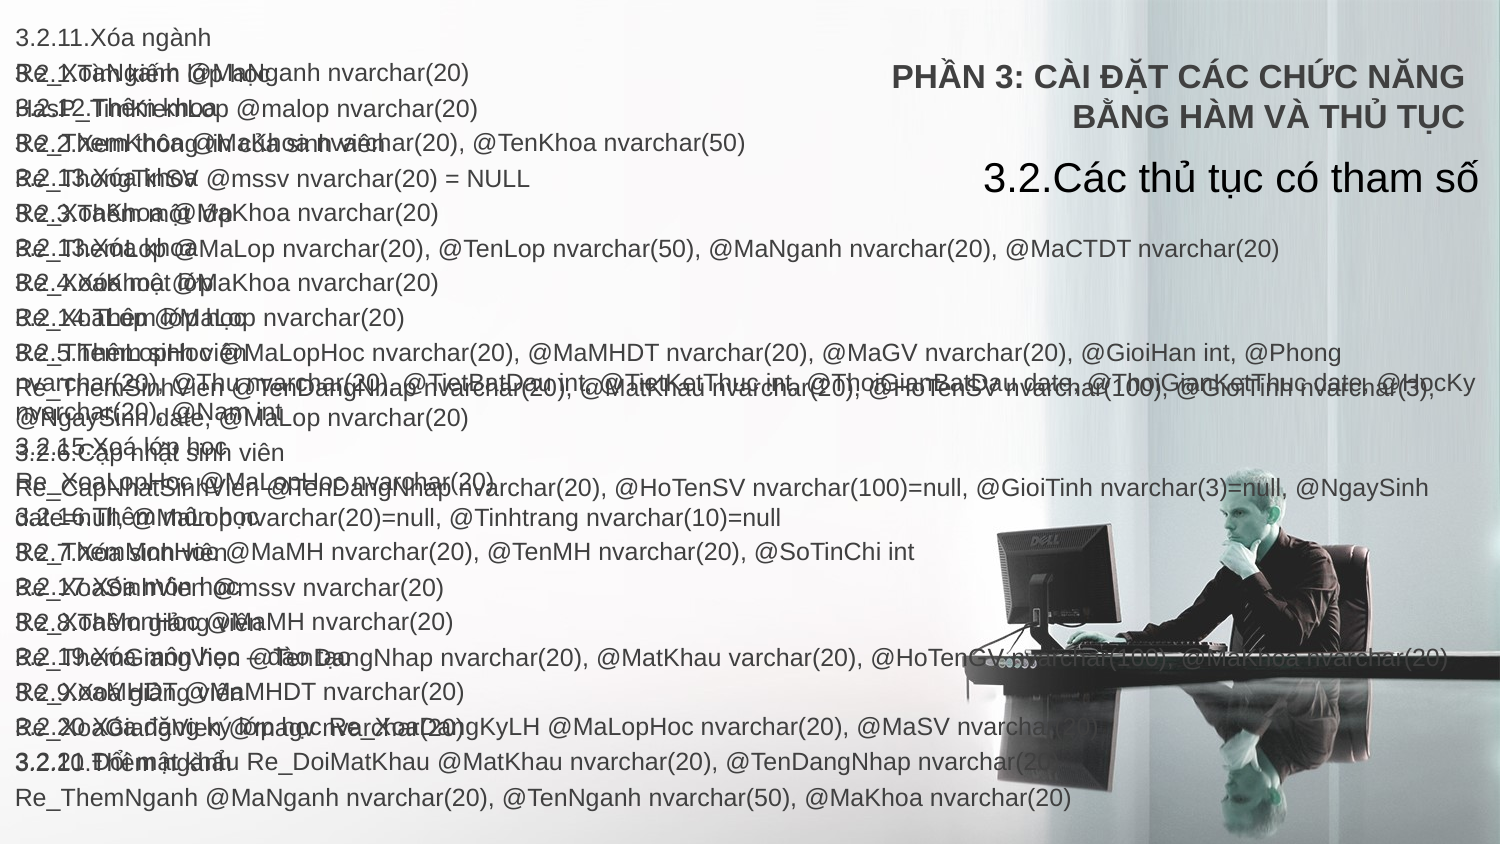

PHẦN 3: CÀI ĐẶT CÁC CHỨC NĂNG BẰNG HÀM VÀ THỦ TỤC
3.2.Các thủ tục có tham số
3.2.11.Xóa ngành
Re_XoaNganh @MaNganh nvarchar(20)
3.2.12.Thêm khoa
Re_ThemKhoa @MaKhoa nvarchar(20), @TenKhoa nvarchar(50)
3.2.13.Xóa khoa
Re_XoaKhoa @MaKhoa nvarchar(20)
3.2.13.Xóa khoa
Re_XoaKhoa @MaKhoa nvarchar(20)
3.2.14.Thêm lớp học
Re_ThemLopHoc @MaLopHoc nvarchar(20), @MaMHDT nvarchar(20), @MaGV nvarchar(20), @GioiHan int, @Phong nvarchar(20), @Thu nvarchar(20), @TietBatDau int, @TietKetThuc int, @ThoiGianBatDau date, @ThoiGianKetThuc date, @HocKy nvarchar(20), @Nam int
3.2.15.Xoá lớp học
Re_XoaLopHoc @MaLopHoc nvarchar(20)
3.2.16.Thêm môn học
Re_ThemMonHoc @MaMH nvarchar(20), @TenMH nvarchar(20), @SoTinChi int
3.2.17.Xóa môn học
Re_XoaMonHoc @MaMH nvarchar(20)
3.2.19.Xóa môn học – đào tạo
Re_XoaMHDT @MaMHDT nvarchar(20)
3.2.20 Xóa đăng ký lớp học Re_XoaDangKyLH @MaLopHoc nvarchar(20), @MaSV nvarchar(20)
3.2.21 Đổi mật khẩu Re_DoiMatKhau @MatKhau nvarchar(20), @TenDangNhap nvarchar(20)
3.2.1.Tìm kiếm lớp học
HasP_TimKiemLop @malop nvarchar(20)
3.2.2.Xem thông tin của sinh viên
Re_ThongTinSV @mssv nvarchar(20) = NULL
3.2.3.Thêm một lớp
Re_ThemLop @MaLop nvarchar(20), @TenLop nvarchar(50), @MaNganh nvarchar(20), @MaCTDT nvarchar(20)
3.2.4.Xóa một lớp
Re_XoaLop @MaLop nvarchar(20)
3.2.5.Thêm sinh viên
Re_ThemSinhVien @TenDangNhap nvarchar(20), @MatKhau nvarchar(20), @HoTenSV nvarchar(100), @GioiTinh nvarchar(3), @NgaySinh date, @MaLop nvarchar(20)
3.2.6.Cập nhật sinh viên
Re_CapNhatSinhVien @TenDangNhap nvarchar(20), @HoTenSV nvarchar(100)=null, @GioiTinh nvarchar(3)=null, @NgaySinh date=null, @MaLop nvarchar(20)=null, @Tinhtrang nvarchar(10)=null
3.2.7.Xóa sinh viên
Re_XoaSinhVien @mssv nvarchar(20)
3.2.8.Thêm giảng viên
Re_ThemGiangVien @TenDangNhap nvarchar(20), @MatKhau varchar(20), @HoTenGV nvarchar(100), @MaKhoa nvarchar(20)
3.2.9.Xoá giảng viên
Re_XoaGiangVien @magv nvarchar(20)
3.2.10.Thêm ngành
Re_ThemNganh @MaNganh nvarchar(20), @TenNganh nvarchar(50), @MaKhoa nvarchar(20)